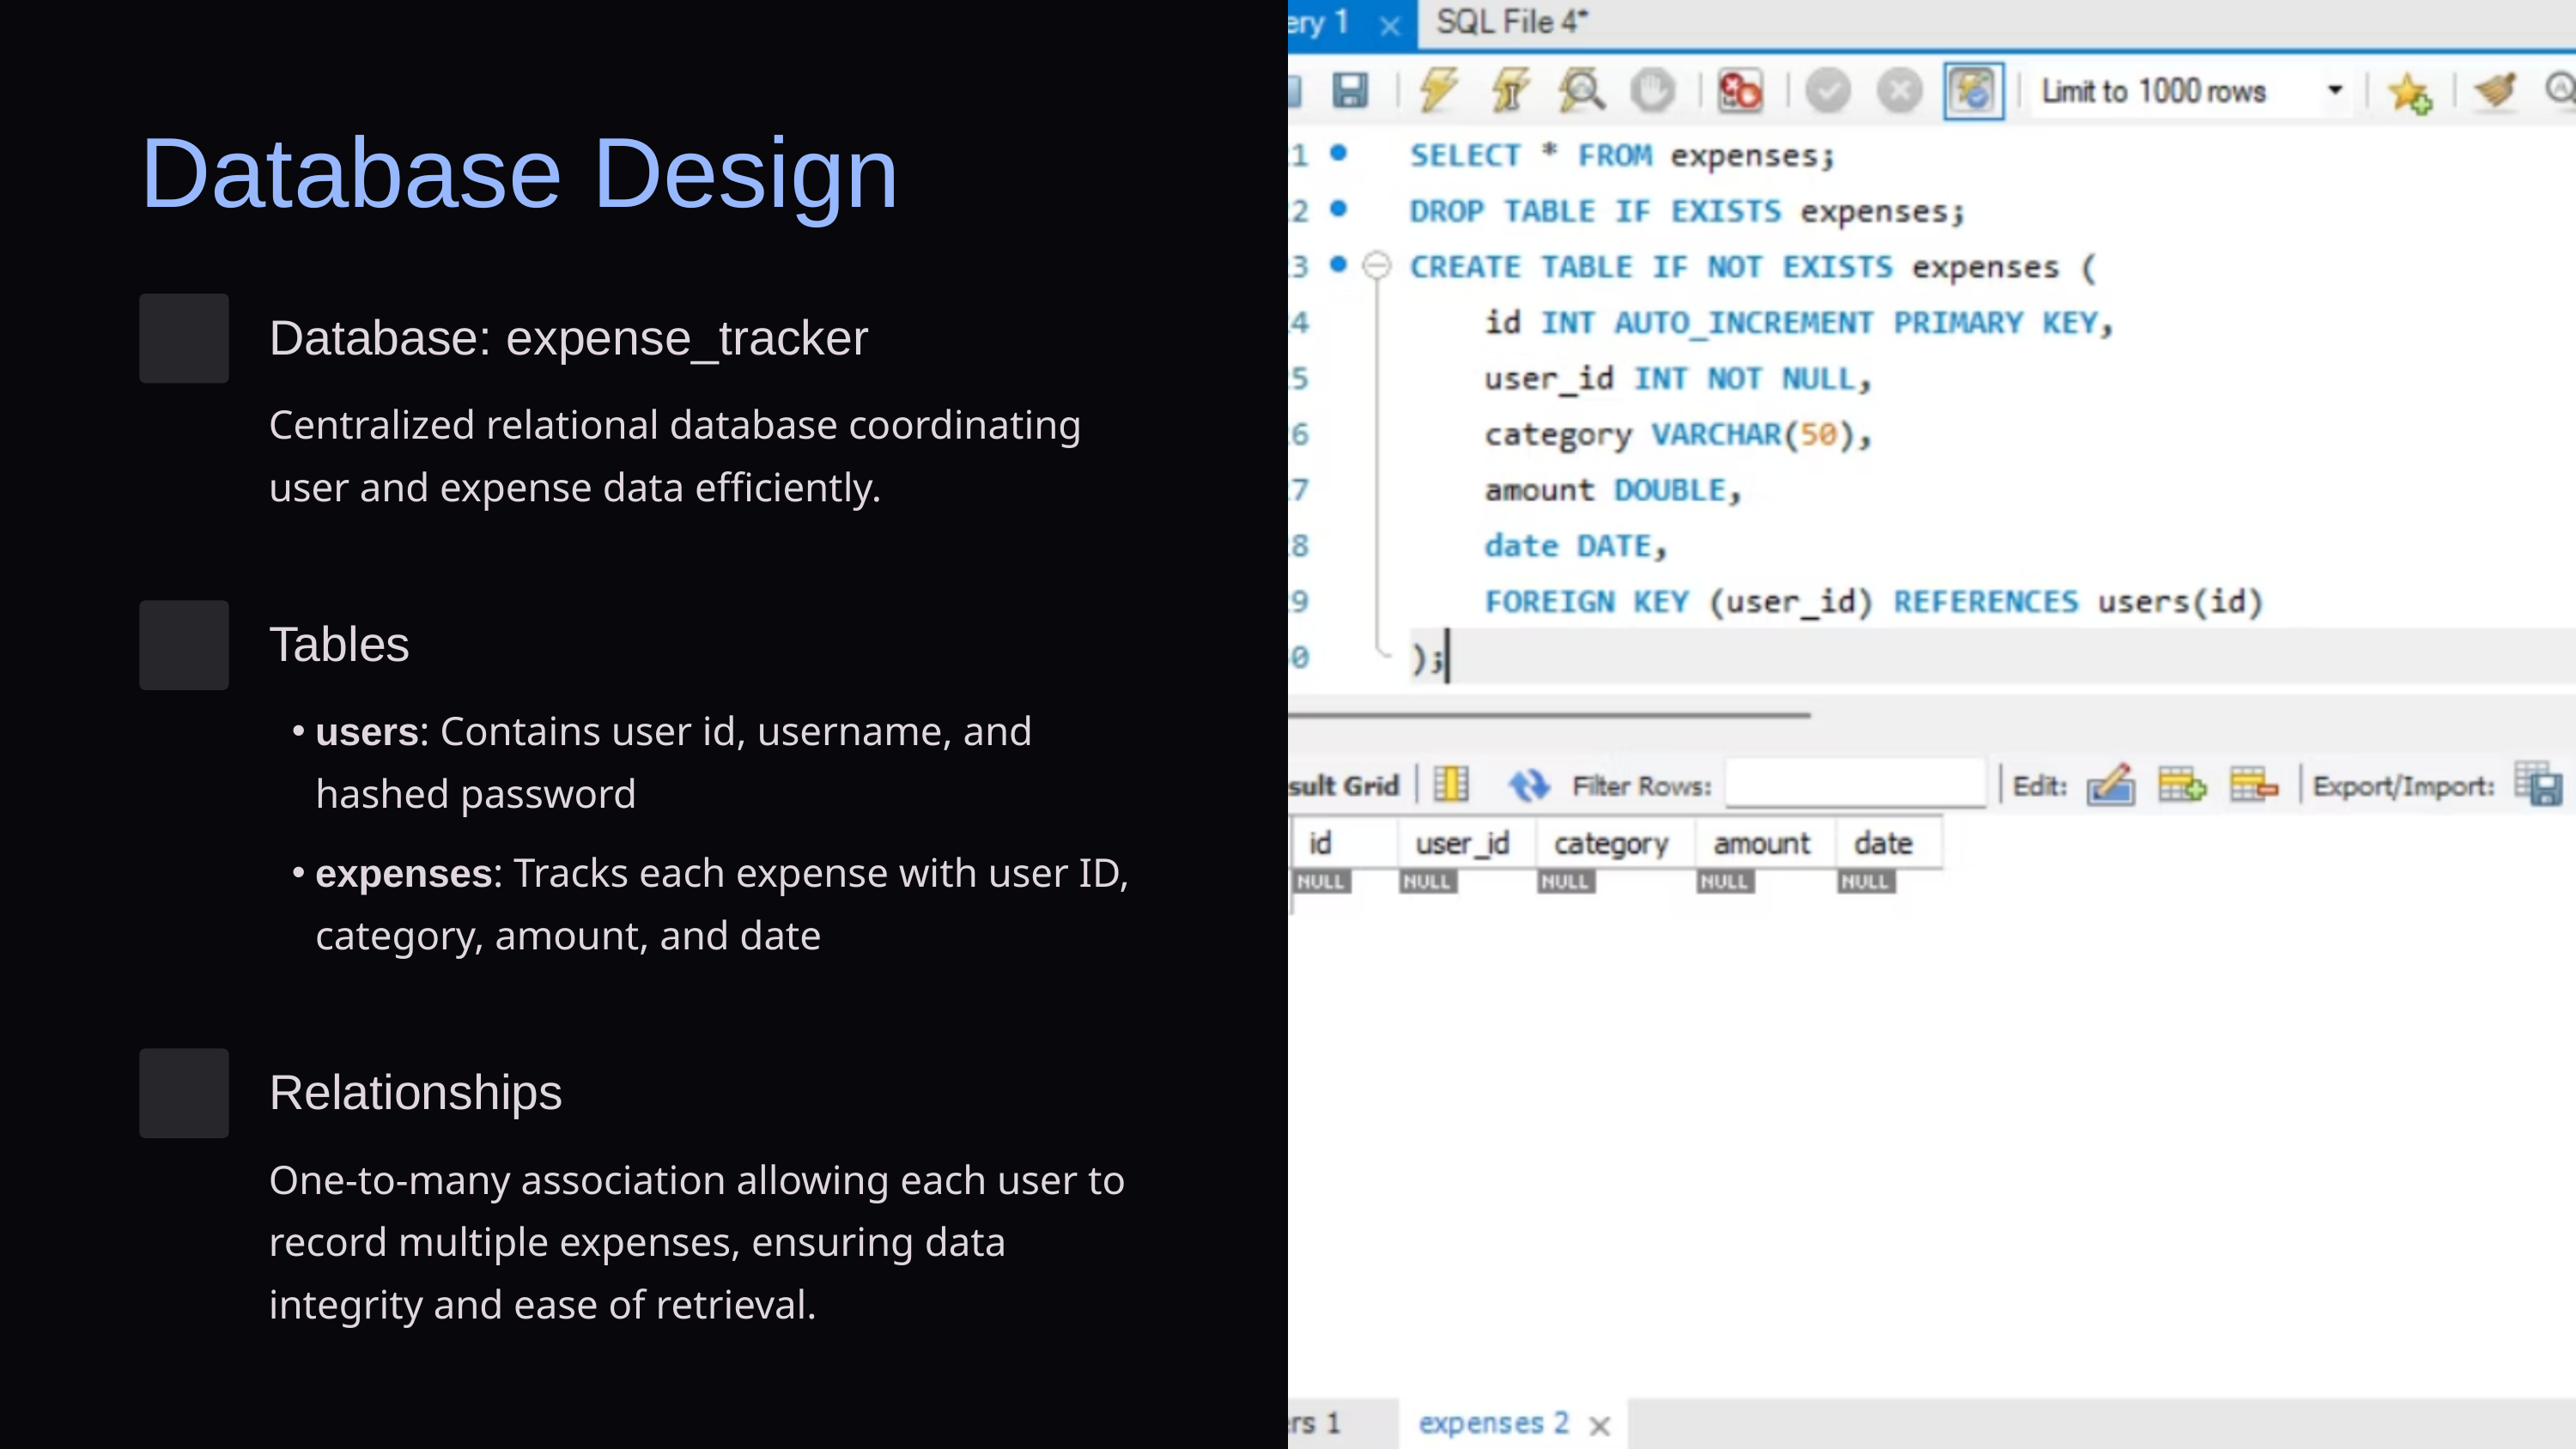

Database Design

Database: expense_tracker

Centralized relational database coordinating user and expense data efficiently.

Tables

users: Contains user id, username, and hashed password

expenses: Tracks each expense with user ID, category, amount, and date

Relationships

One-to-many association allowing each user to record multiple expenses, ensuring data integrity and ease of retrieval.